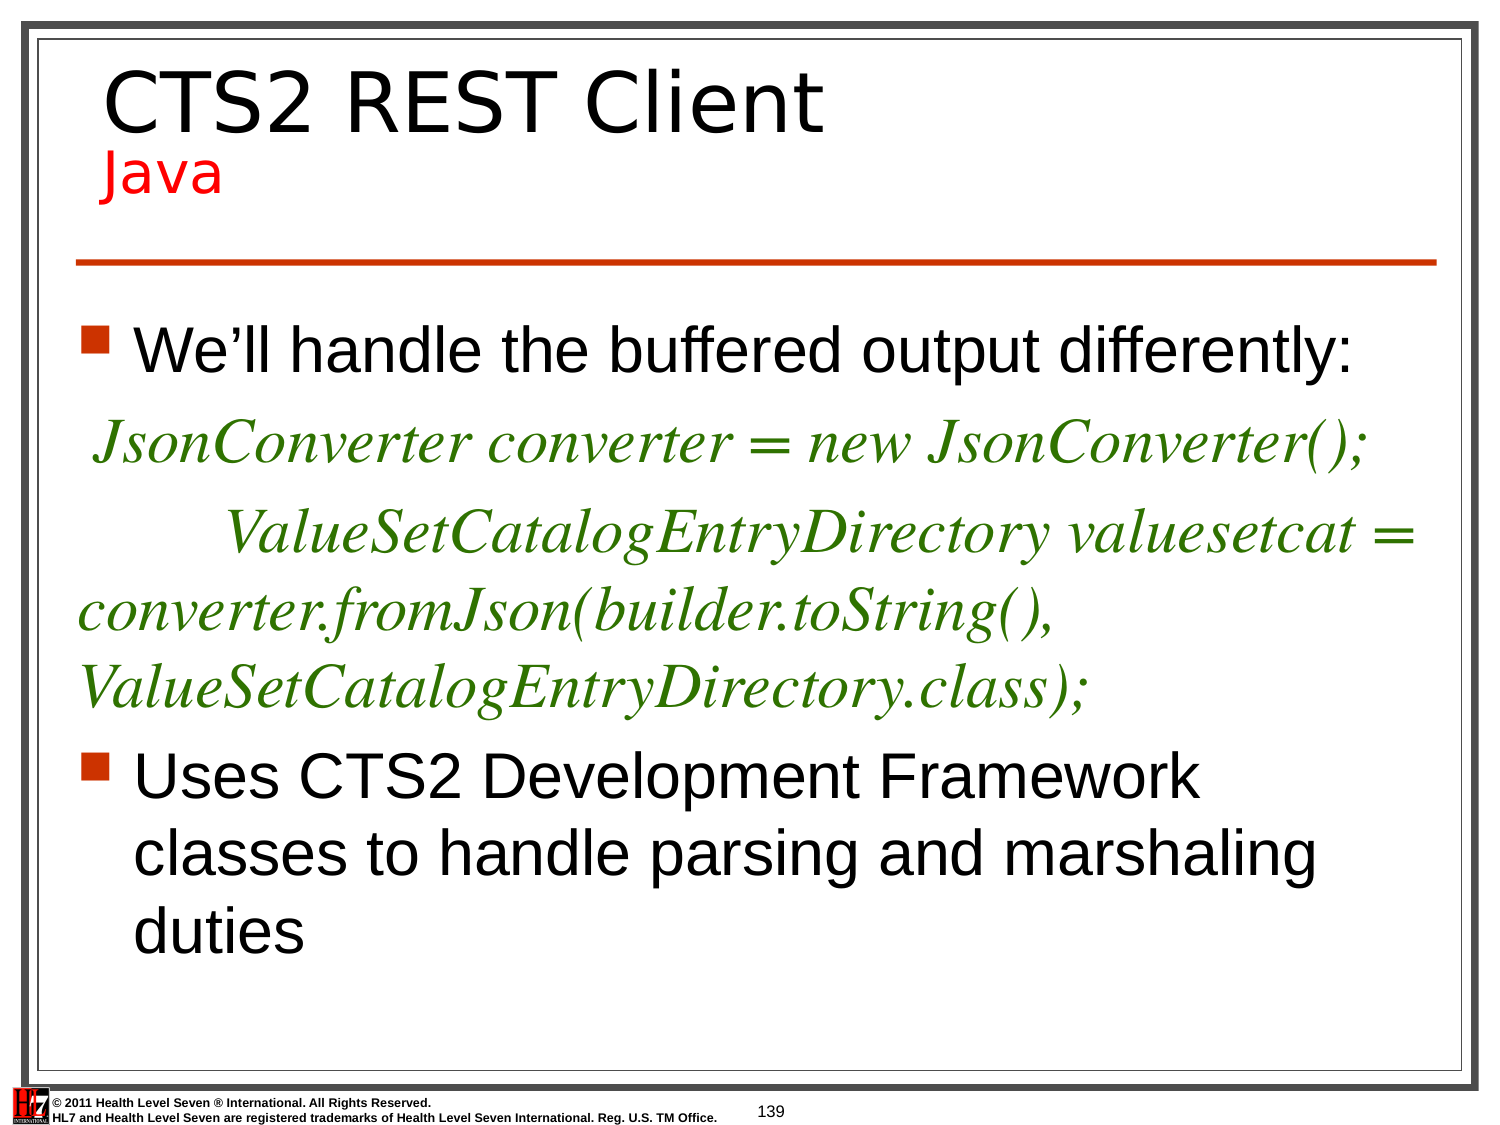

# CTS2 REST Client Java
We’ll handle the buffered output differently:
 JsonConverter converter = new JsonConverter();
         ValueSetCatalogEntryDirectory valuesetcat = converter.fromJson(builder.toString(), ValueSetCatalogEntryDirectory.class);
Uses CTS2 Development Framework classes to handle parsing and marshaling duties

139